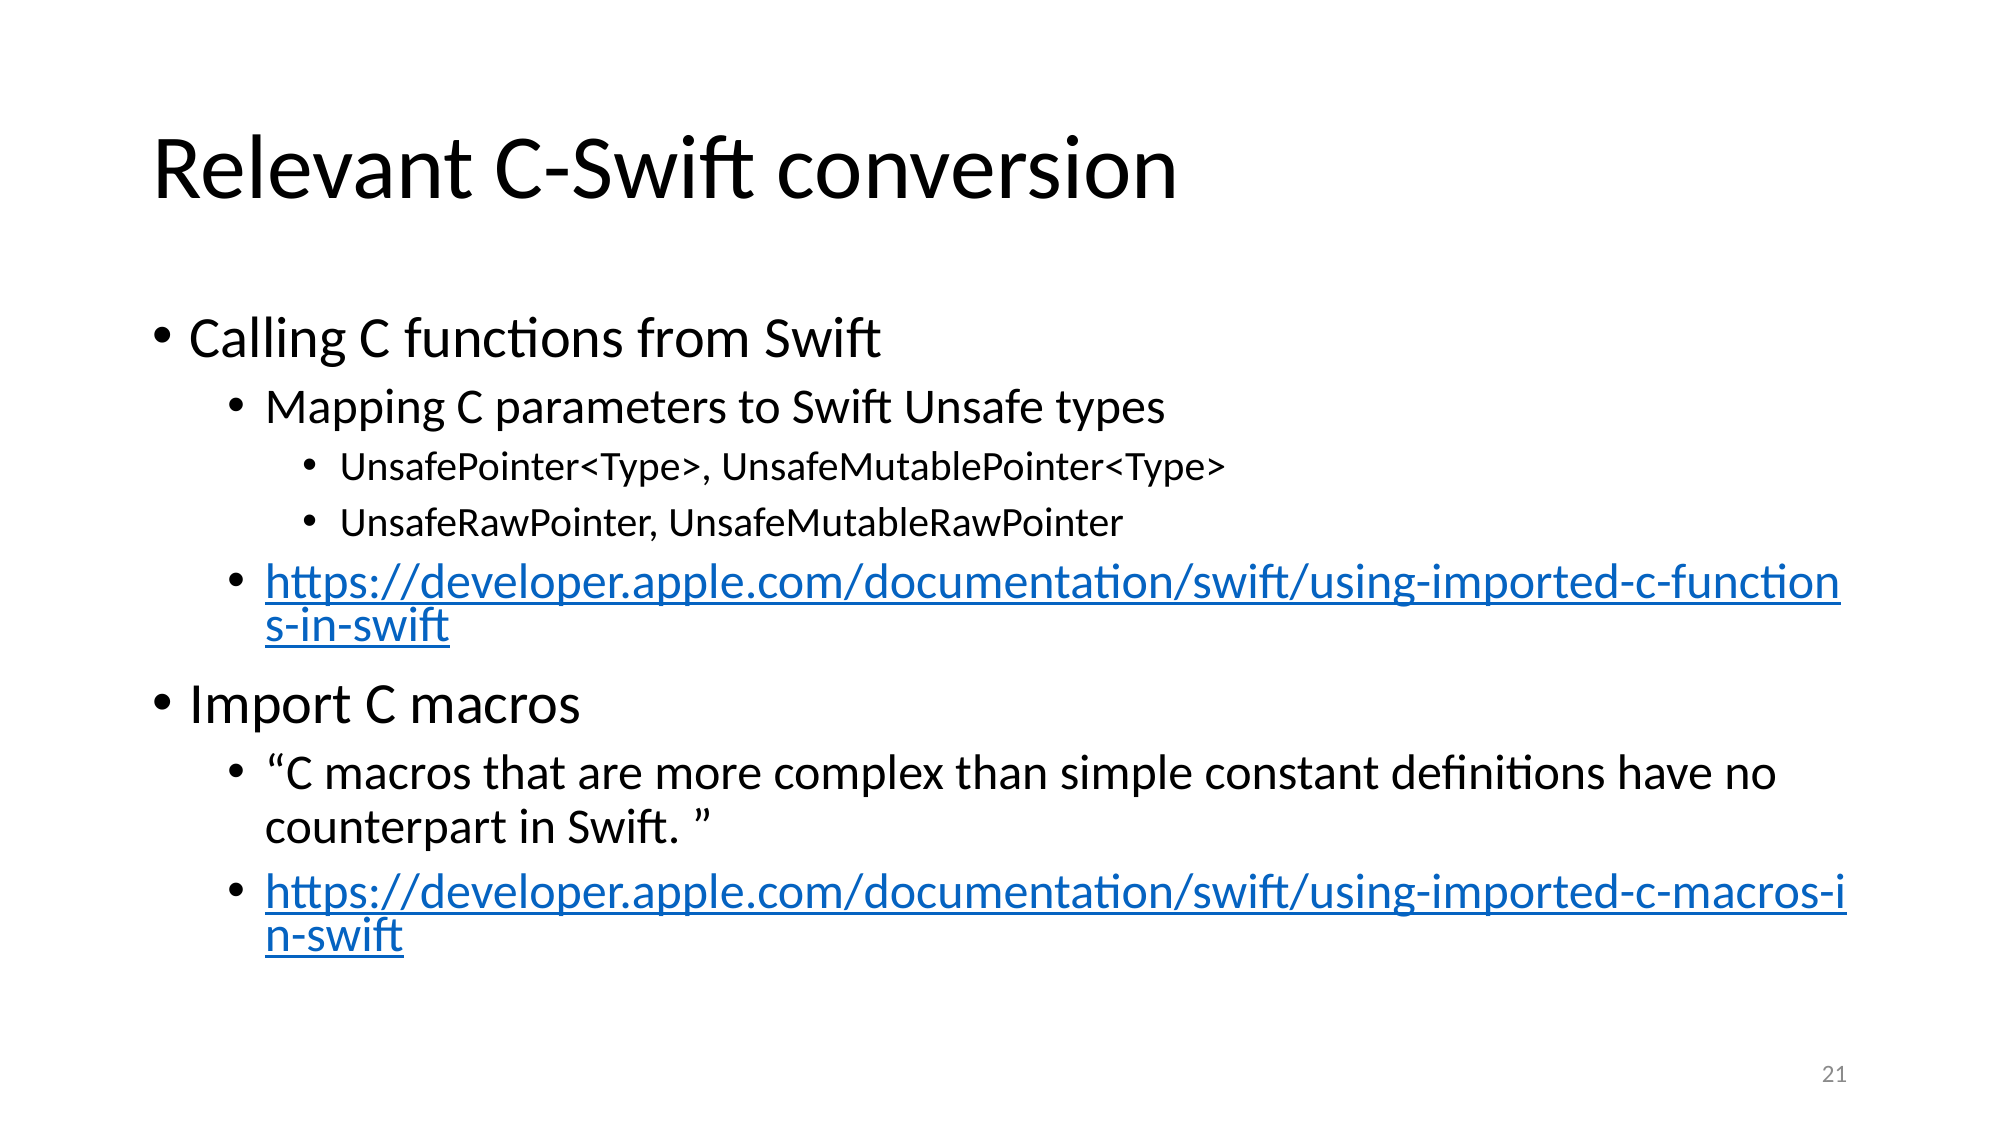

# Relevant C-Swift conversion
Calling C functions from Swift
Mapping C parameters to Swift Unsafe types
UnsafePointer<Type>, UnsafeMutablePointer<Type>
UnsafeRawPointer, UnsafeMutableRawPointer
https://developer.apple.com/documentation/swift/using-imported-c-functions-in-swift
Import C macros
“C macros that are more complex than simple constant definitions have no counterpart in Swift. ”
https://developer.apple.com/documentation/swift/using-imported-c-macros-in-swift
21